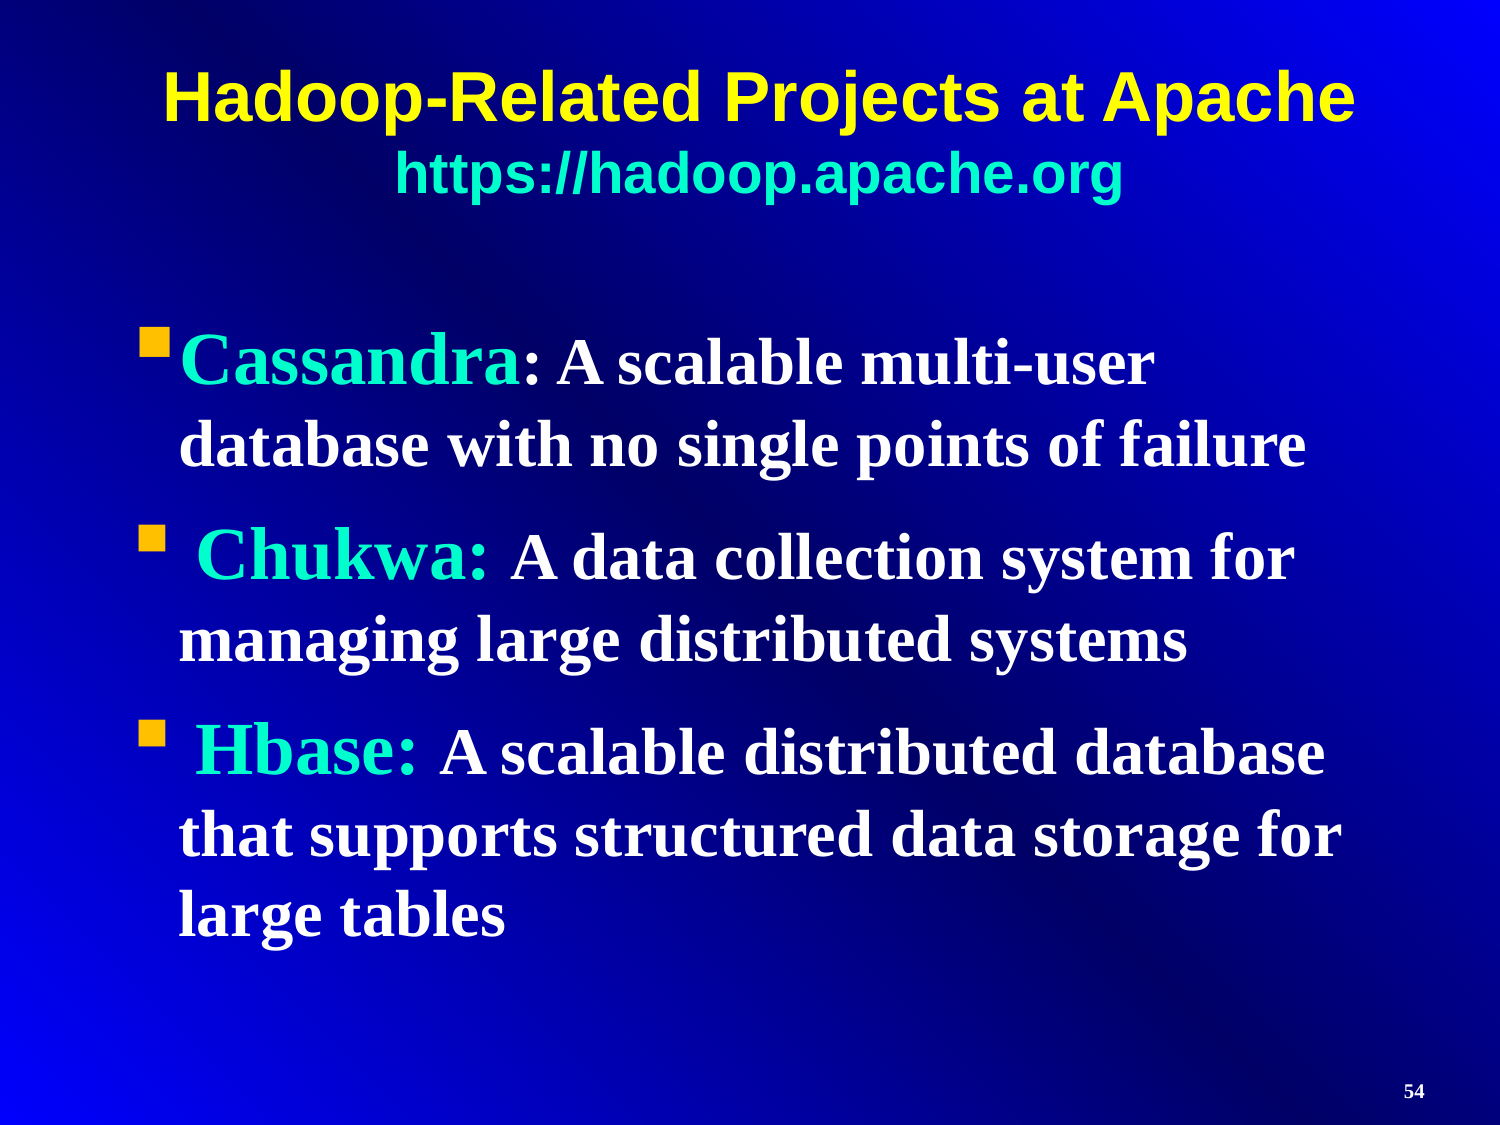

Hadoop-Related Projects at Apache https://hadoop.apache.org
Cassandra: A scalable multi-user database with no single points of failure
 Chukwa: A data collection system for managing large distributed systems
 Hbase: A scalable distributed database that supports structured data storage for large tables